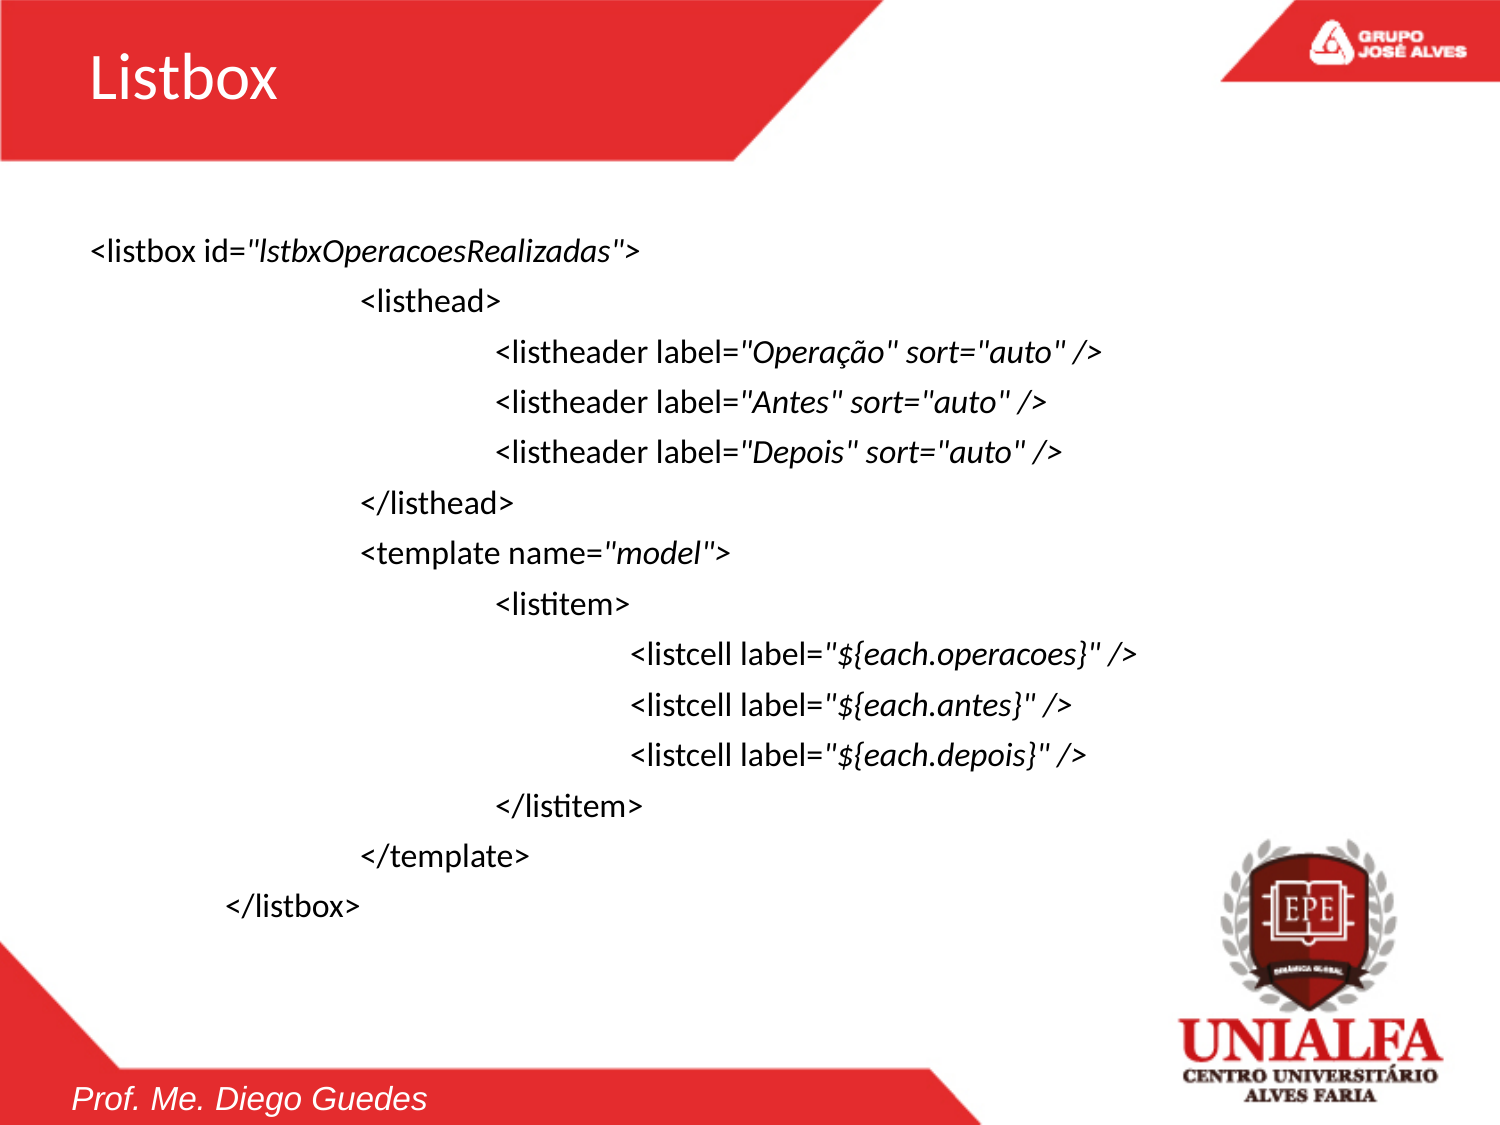

Listbox
<listbox id="lstbxOperacoesRealizadas">
		<listhead>
			<listheader label="Operação" sort="auto" />
			<listheader label="Antes" sort="auto" />
			<listheader label="Depois" sort="auto" />
		</listhead>
		<template name="model">
			<listitem>
				<listcell label="${each.operacoes}" />
				<listcell label="${each.antes}" />
				<listcell label="${each.depois}" />
			</listitem>
		</template>
	</listbox>
Prof. Me. Diego Guedes